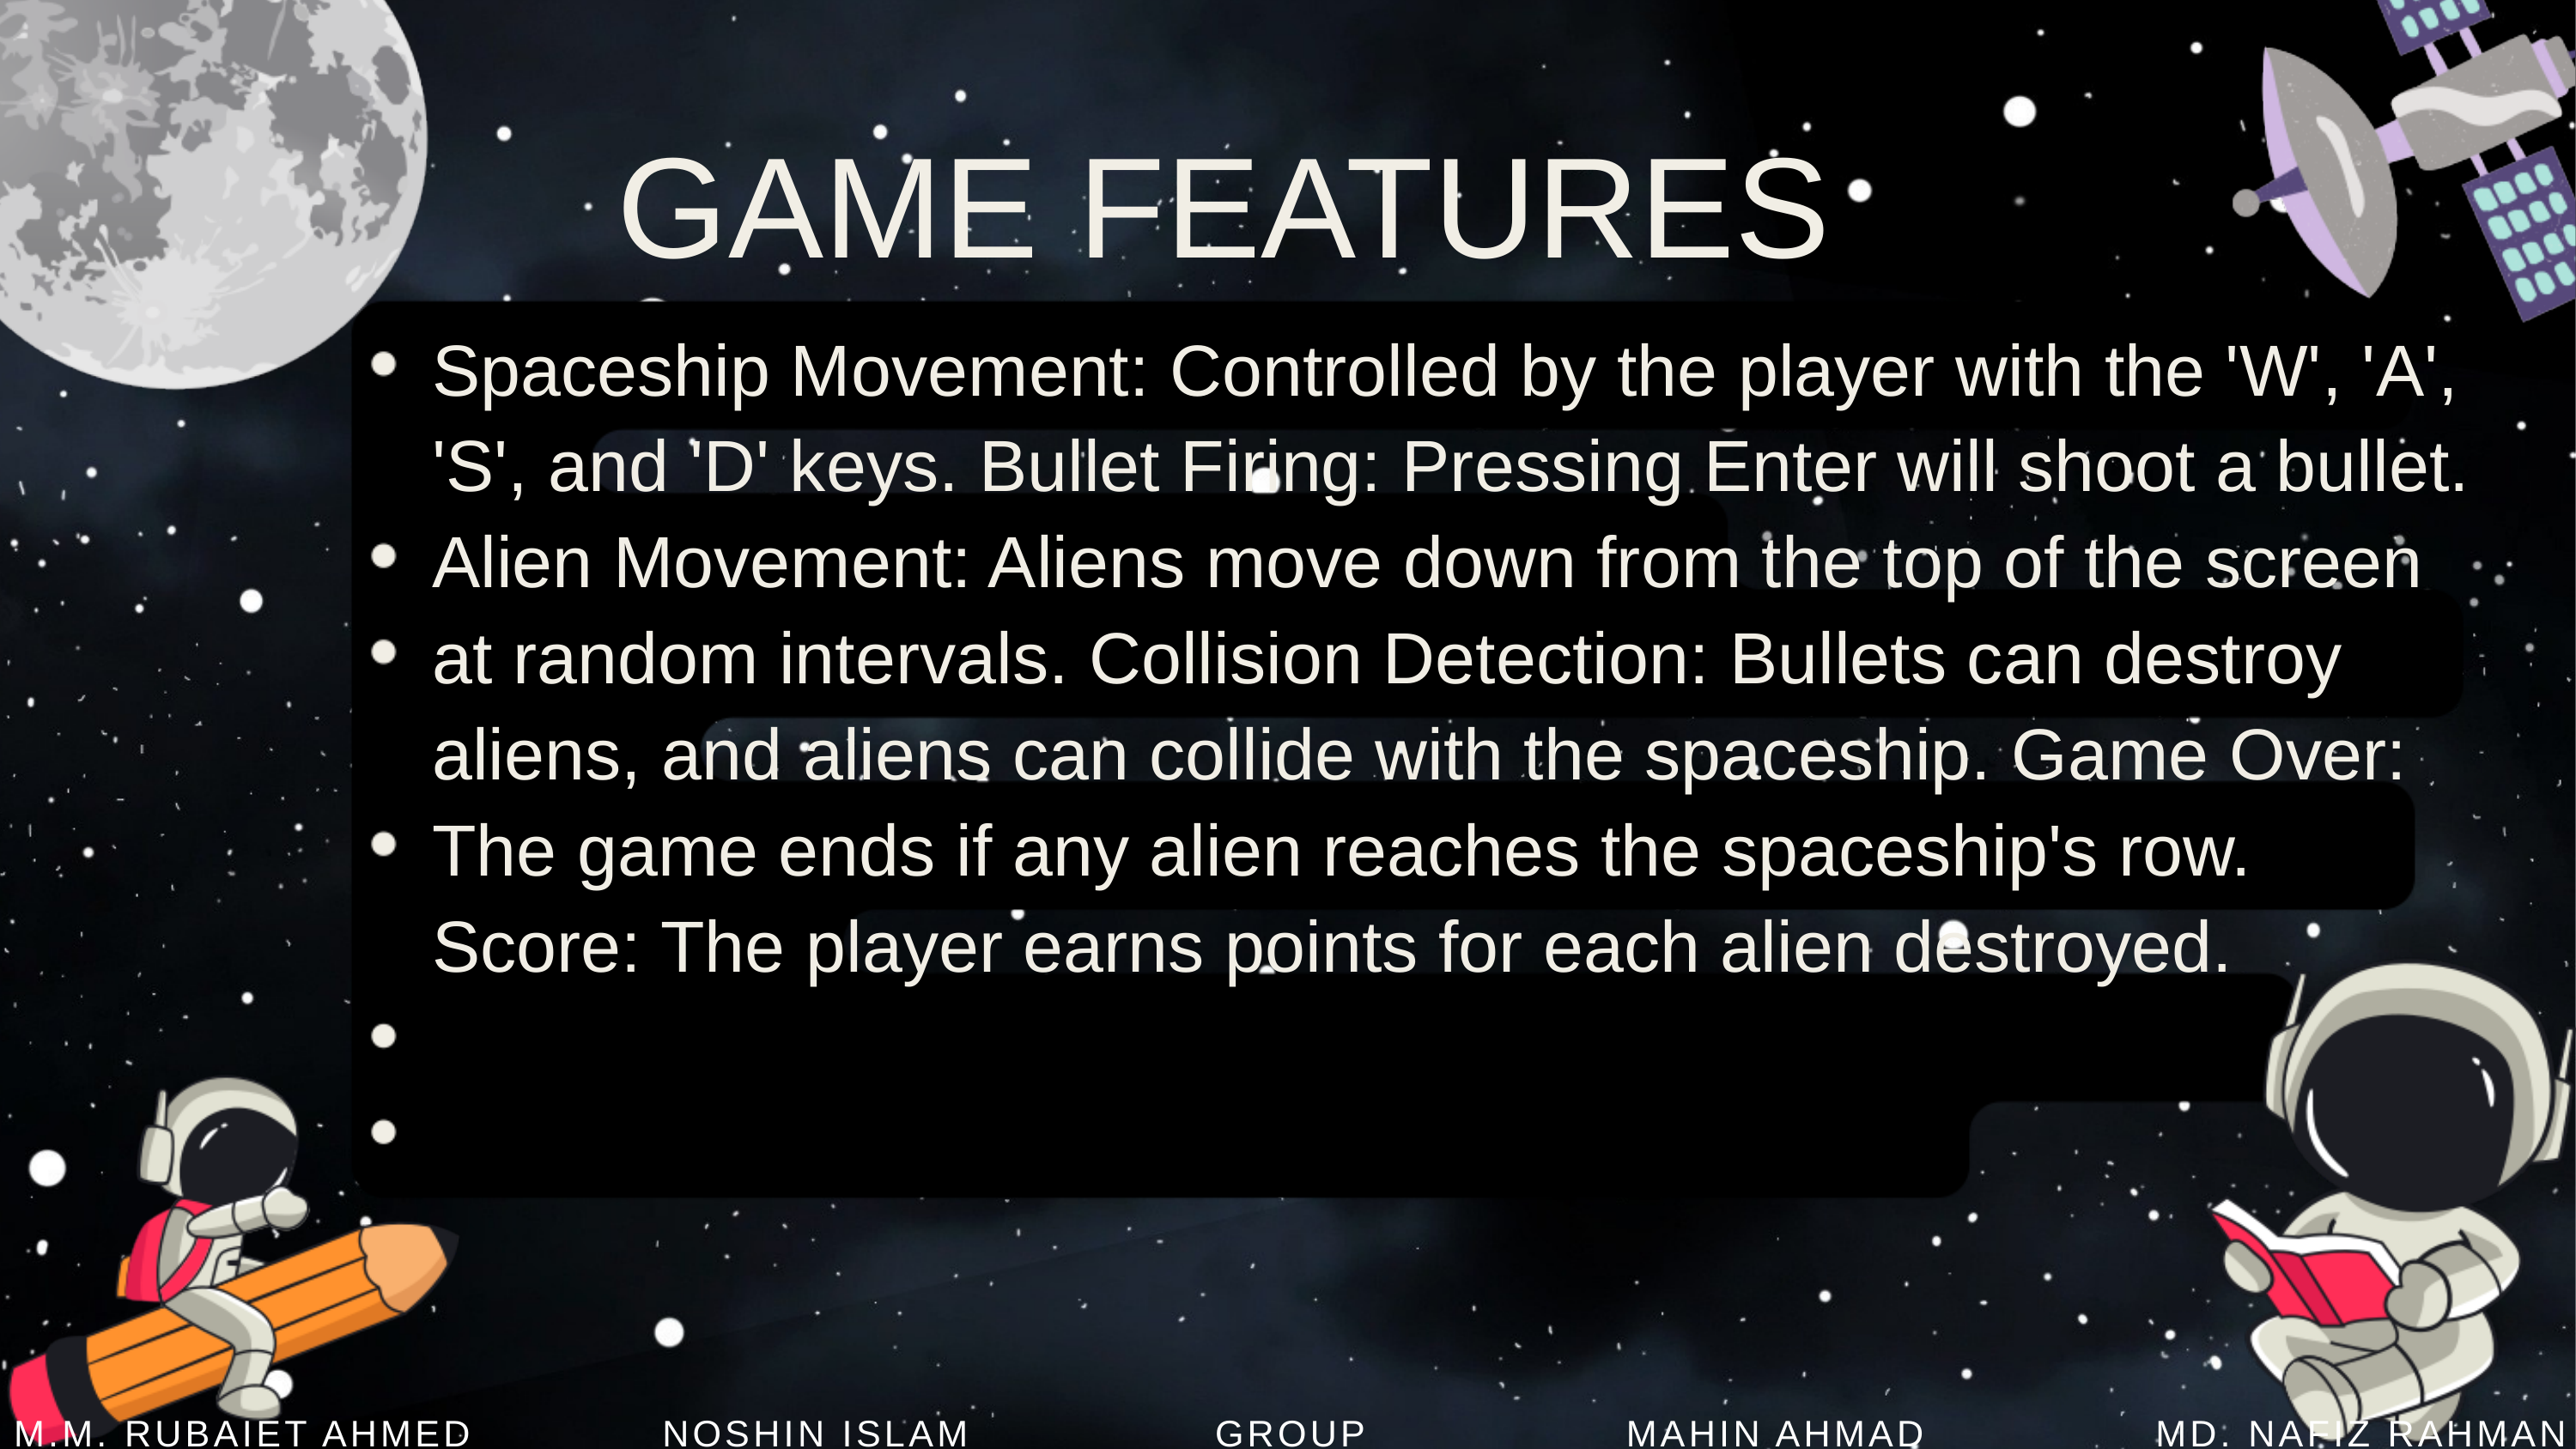

GAME FEATURES
Spaceship Movement: Controlled by the player with the 'W', 'A', 'S', and 'D' keys. Bullet Firing: Pressing Enter will shoot a bullet. Alien Movement: Aliens move down from the top of the screen at random intervals. Collision Detection: Bullets can destroy aliens, and aliens can collide with the spaceship. Game Over: The game ends if any alien reaches the spaceship's row. Score: The player earns points for each alien destroyed.
M.M. RUBAIET AHMED
NOSHIN ISLAM
GROUP 8
MAHIN AHMAD
MD. NAFIZ RAHMAN